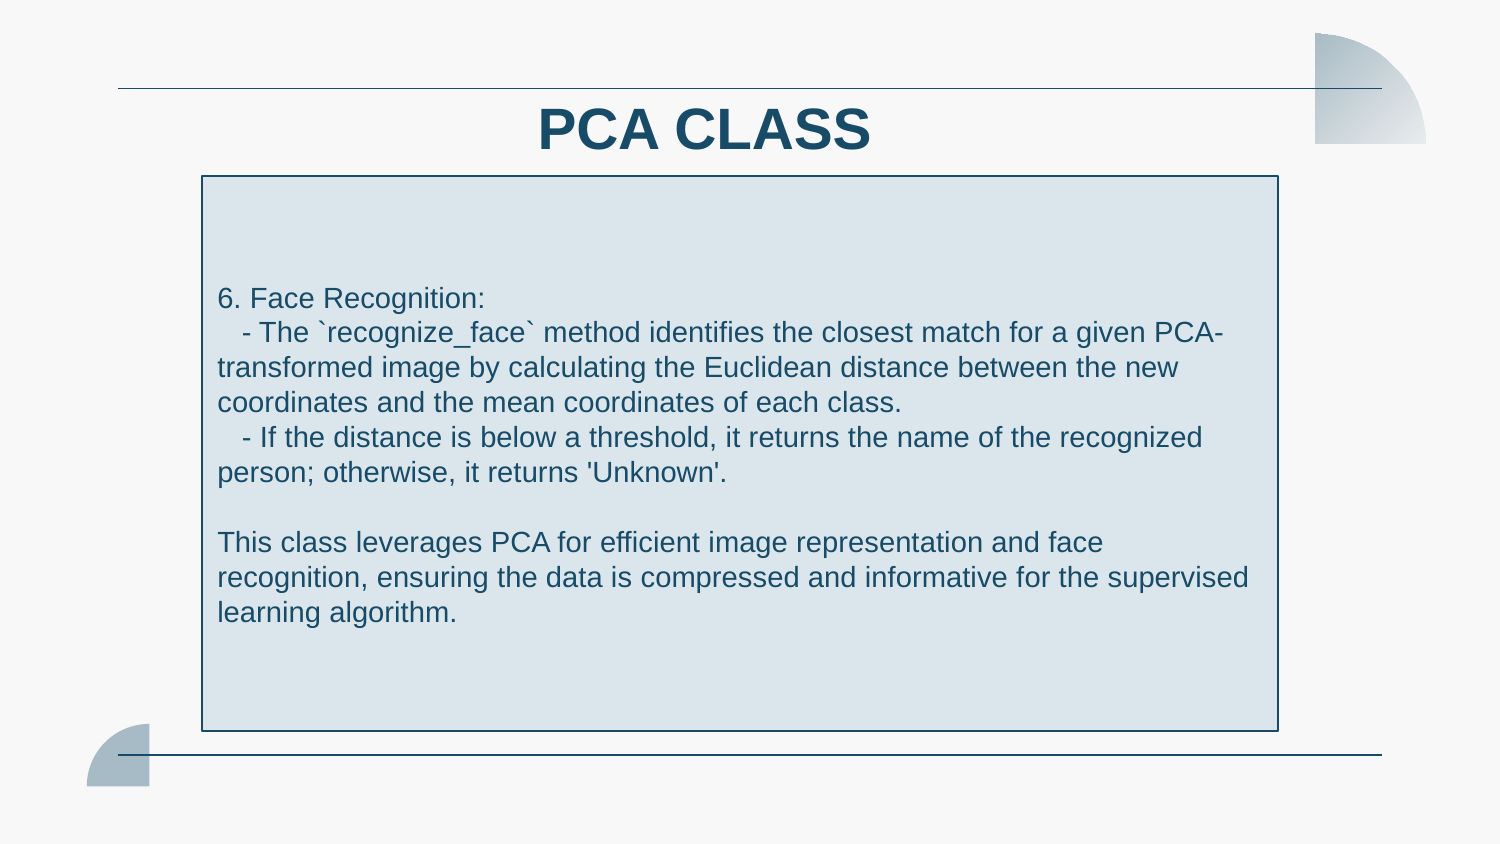

# PCA CLASS
6. Face Recognition:
   - The `recognize_face` method identifies the closest match for a given PCA-transformed image by calculating the Euclidean distance between the new coordinates and the mean coordinates of each class.
   - If the distance is below a threshold, it returns the name of the recognized person; otherwise, it returns 'Unknown'.

This class leverages PCA for efficient image representation and face recognition, ensuring the data is compressed and informative for the supervised learning algorithm.